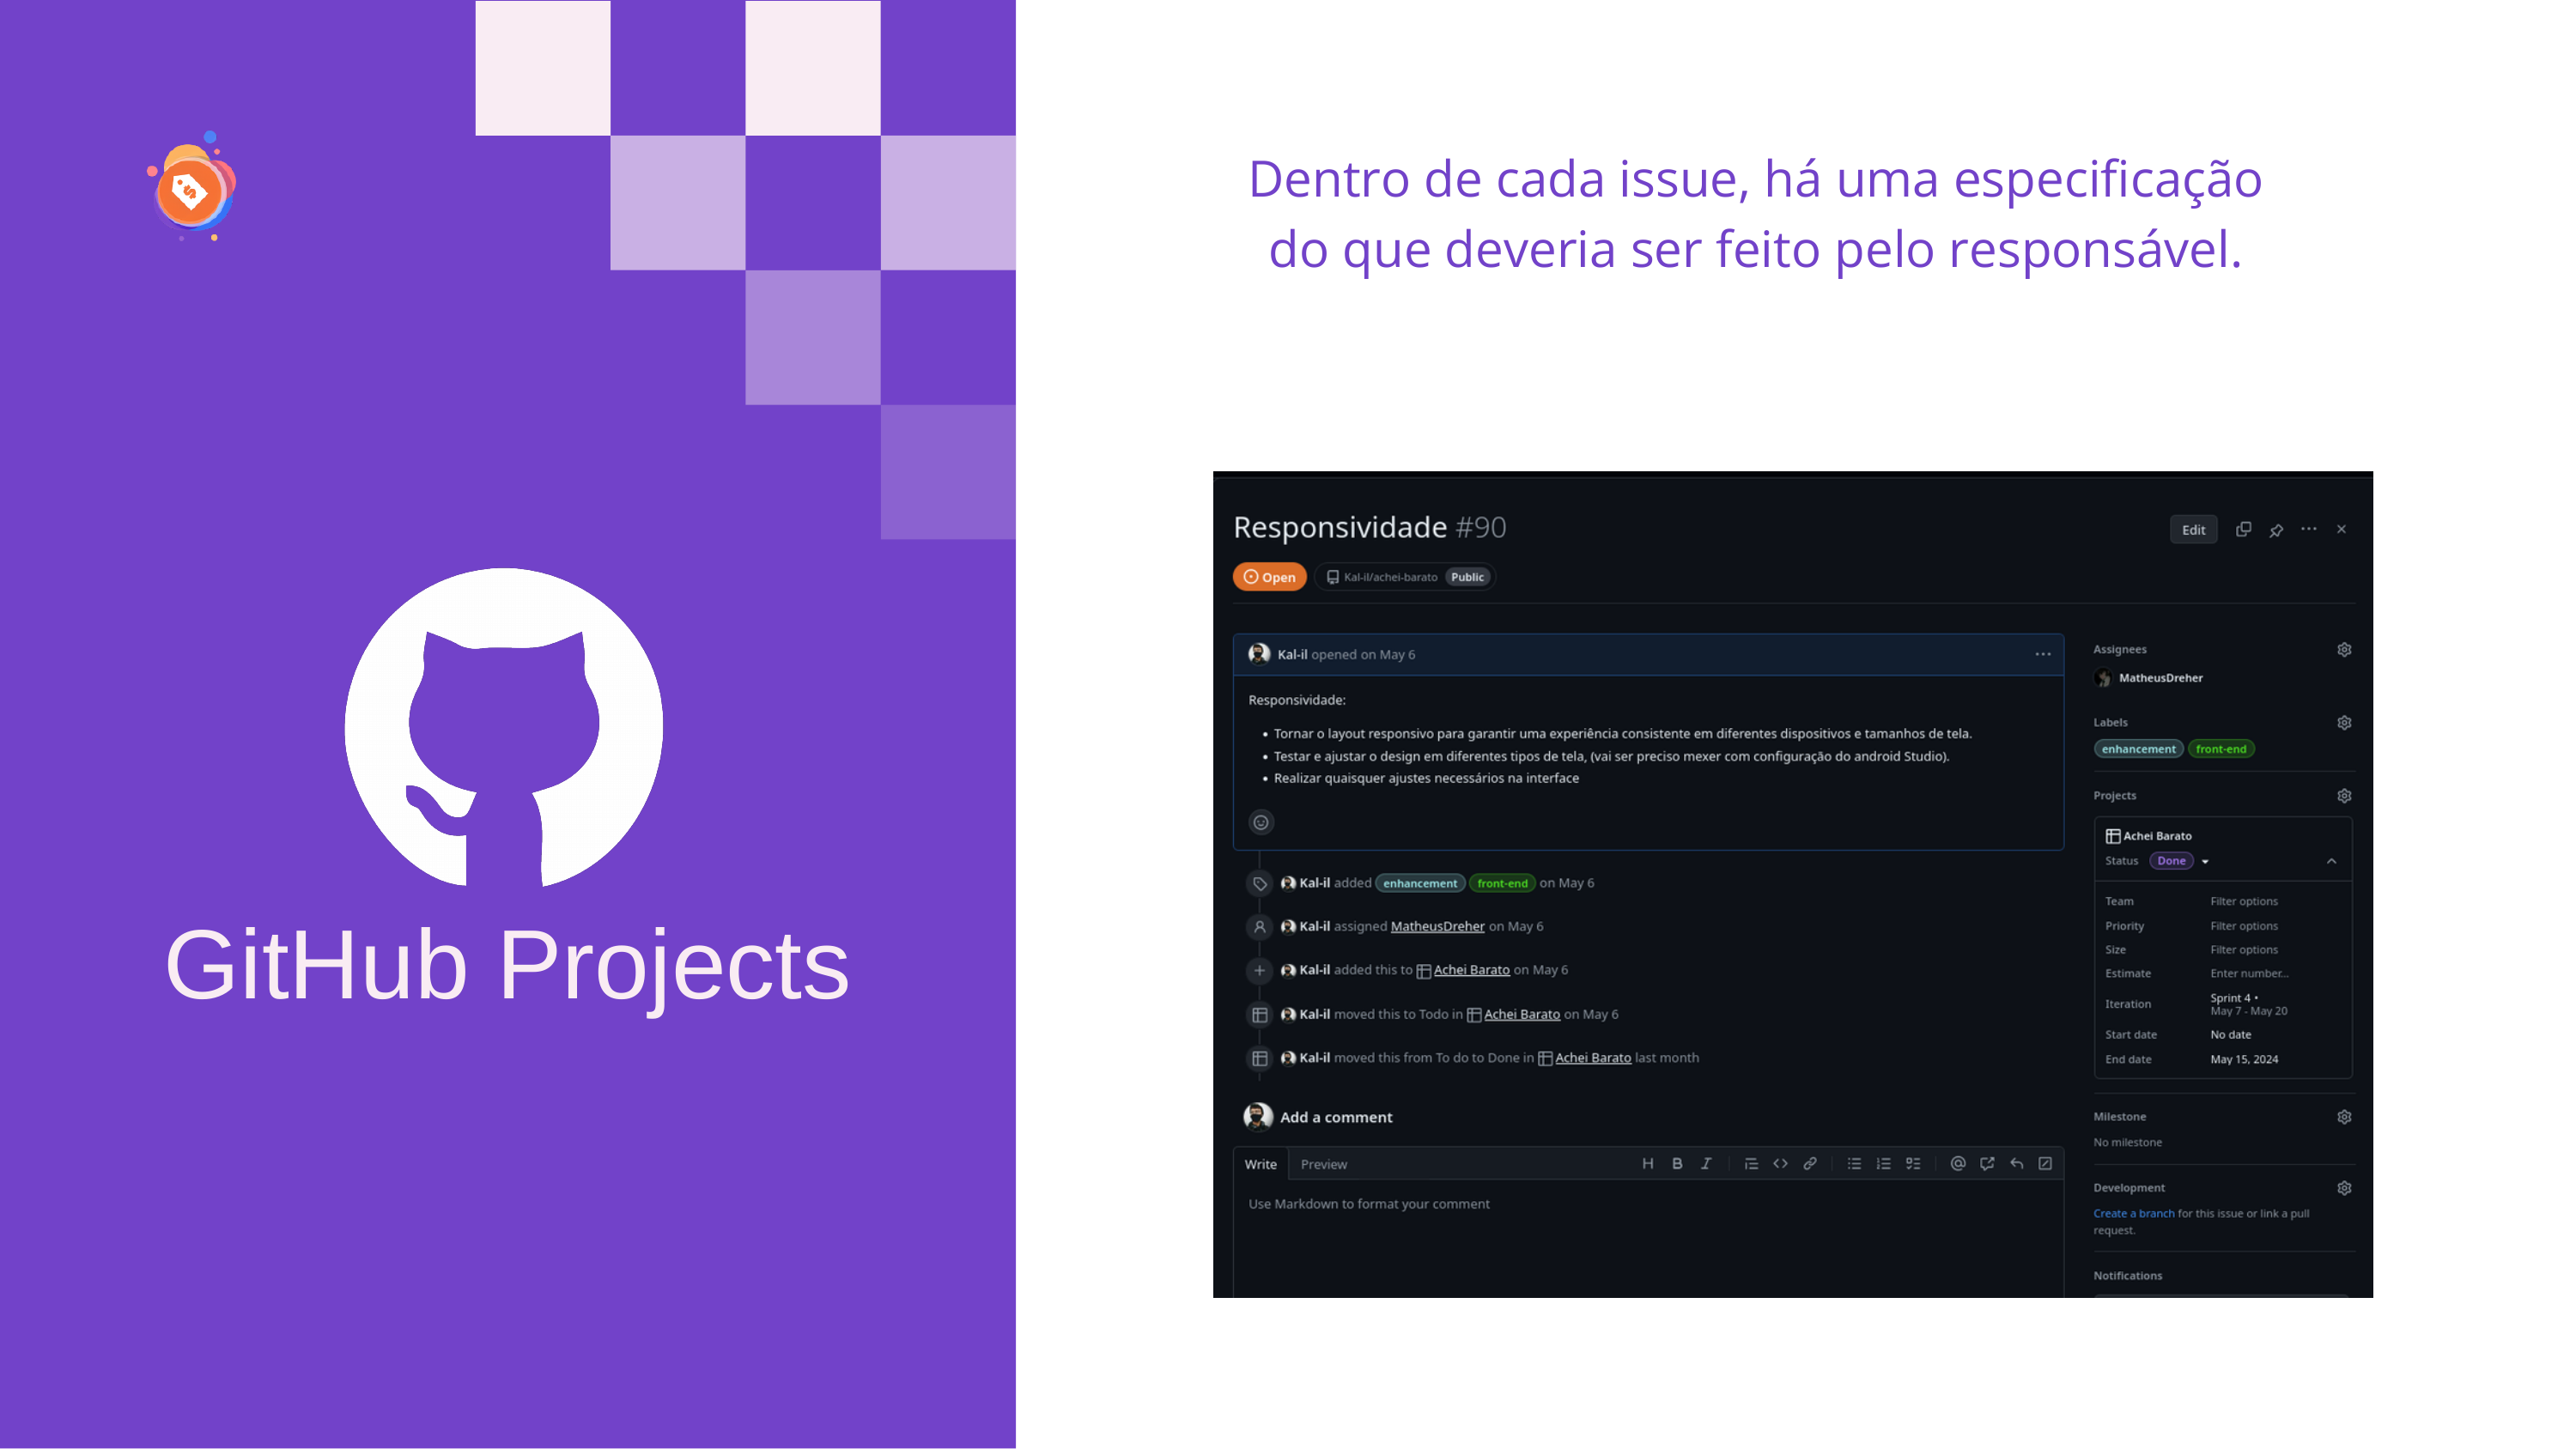

Dentro de cada issue, há uma especificação do que deveria ser feito pelo responsável.

GitHub Projects